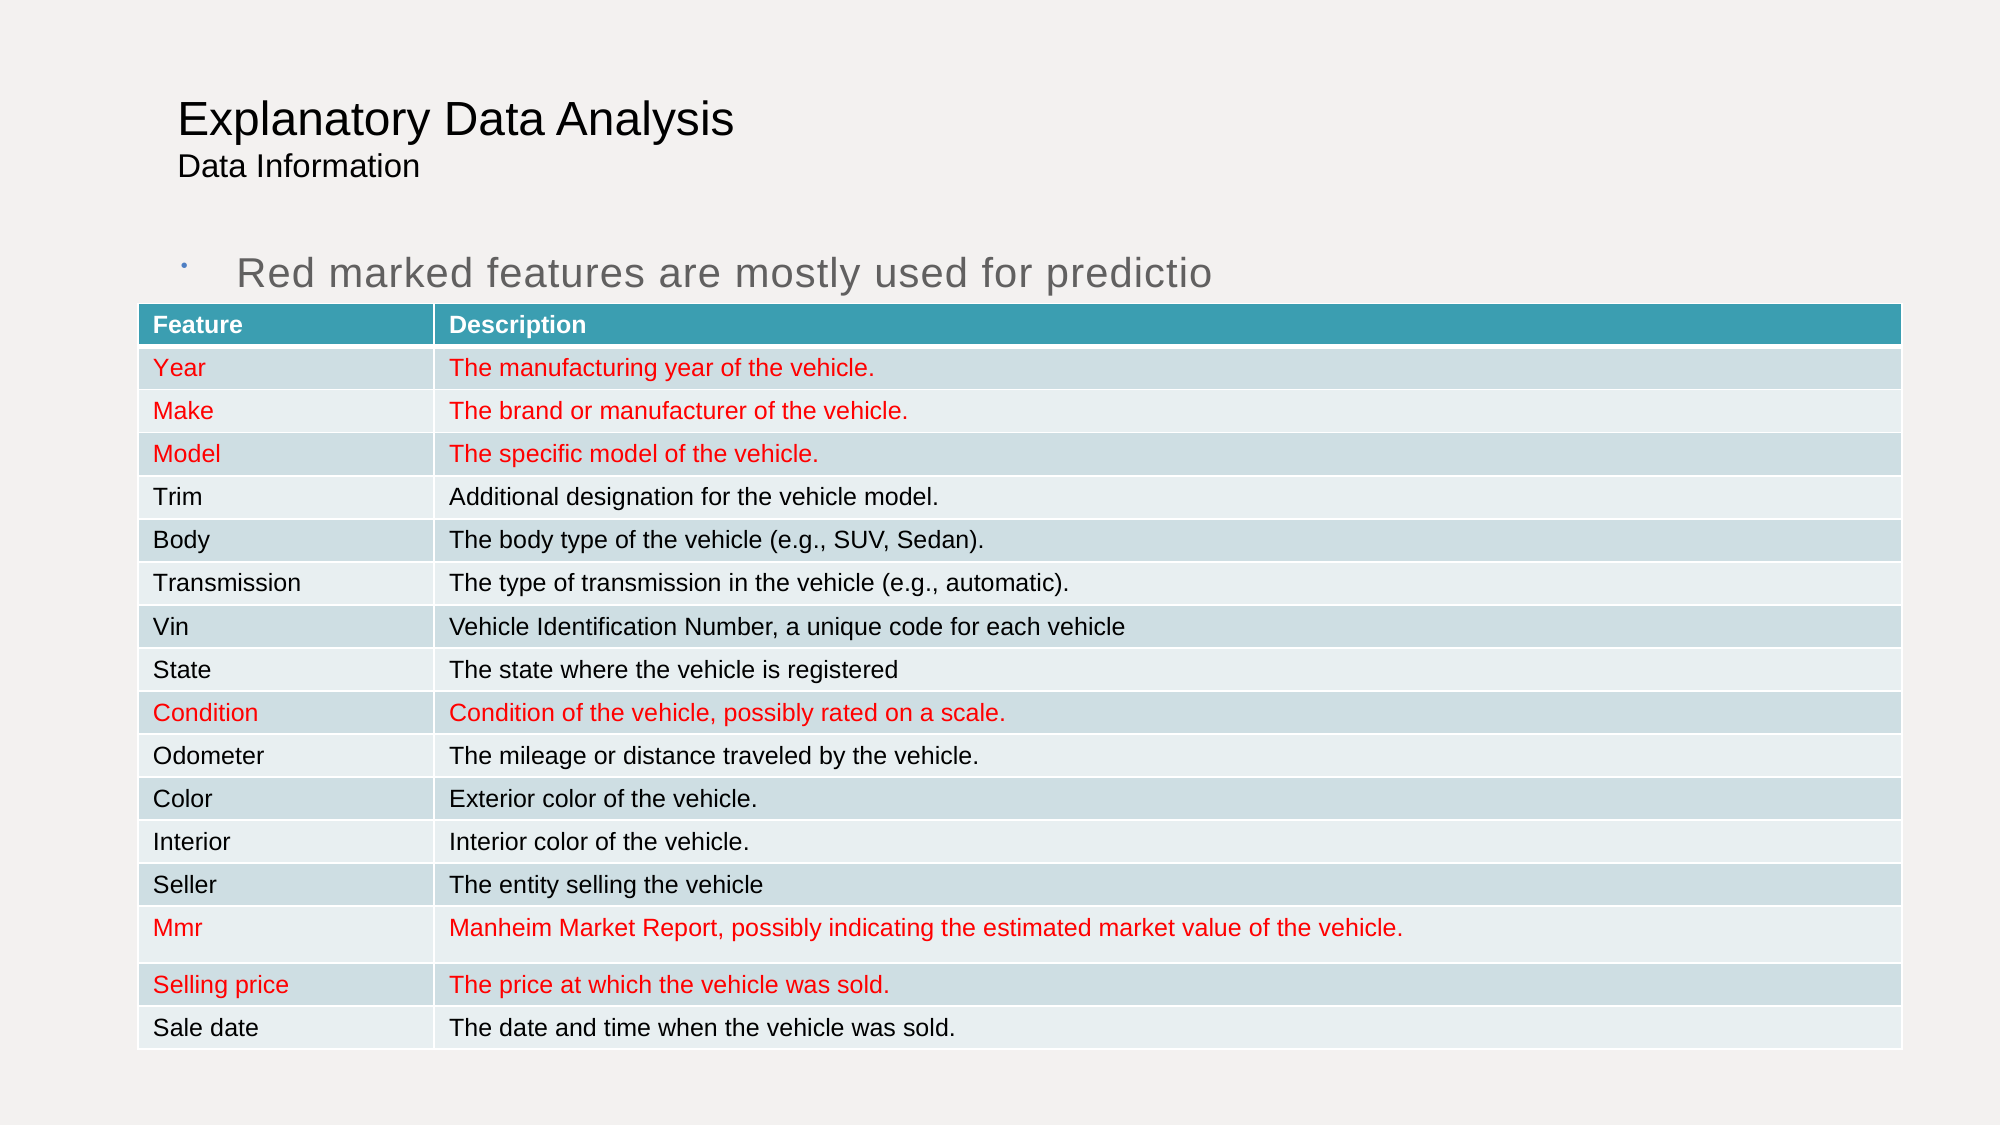

# Explanatory Data Analysis Data Information
Red marked features are mostly used for predictions.
| Feature | Description |
| --- | --- |
| Year | The manufacturing year of the vehicle. |
| Make | The brand or manufacturer of the vehicle. |
| Model | The specific model of the vehicle. |
| Trim | Additional designation for the vehicle model. |
| Body | The body type of the vehicle (e.g., SUV, Sedan). |
| Transmission | The type of transmission in the vehicle (e.g., automatic). |
| Vin | Vehicle Identification Number, a unique code for each vehicle |
| State | The state where the vehicle is registered |
| Condition | Condition of the vehicle, possibly rated on a scale. |
| Odometer | The mileage or distance traveled by the vehicle. |
| Color | Exterior color of the vehicle. |
| Interior | Interior color of the vehicle. |
| Seller | The entity selling the vehicle |
| Mmr | Manheim Market Report, possibly indicating the estimated market value of the vehicle. |
| Selling price | The price at which the vehicle was sold. |
| Sale date | The date and time when the vehicle was sold. |